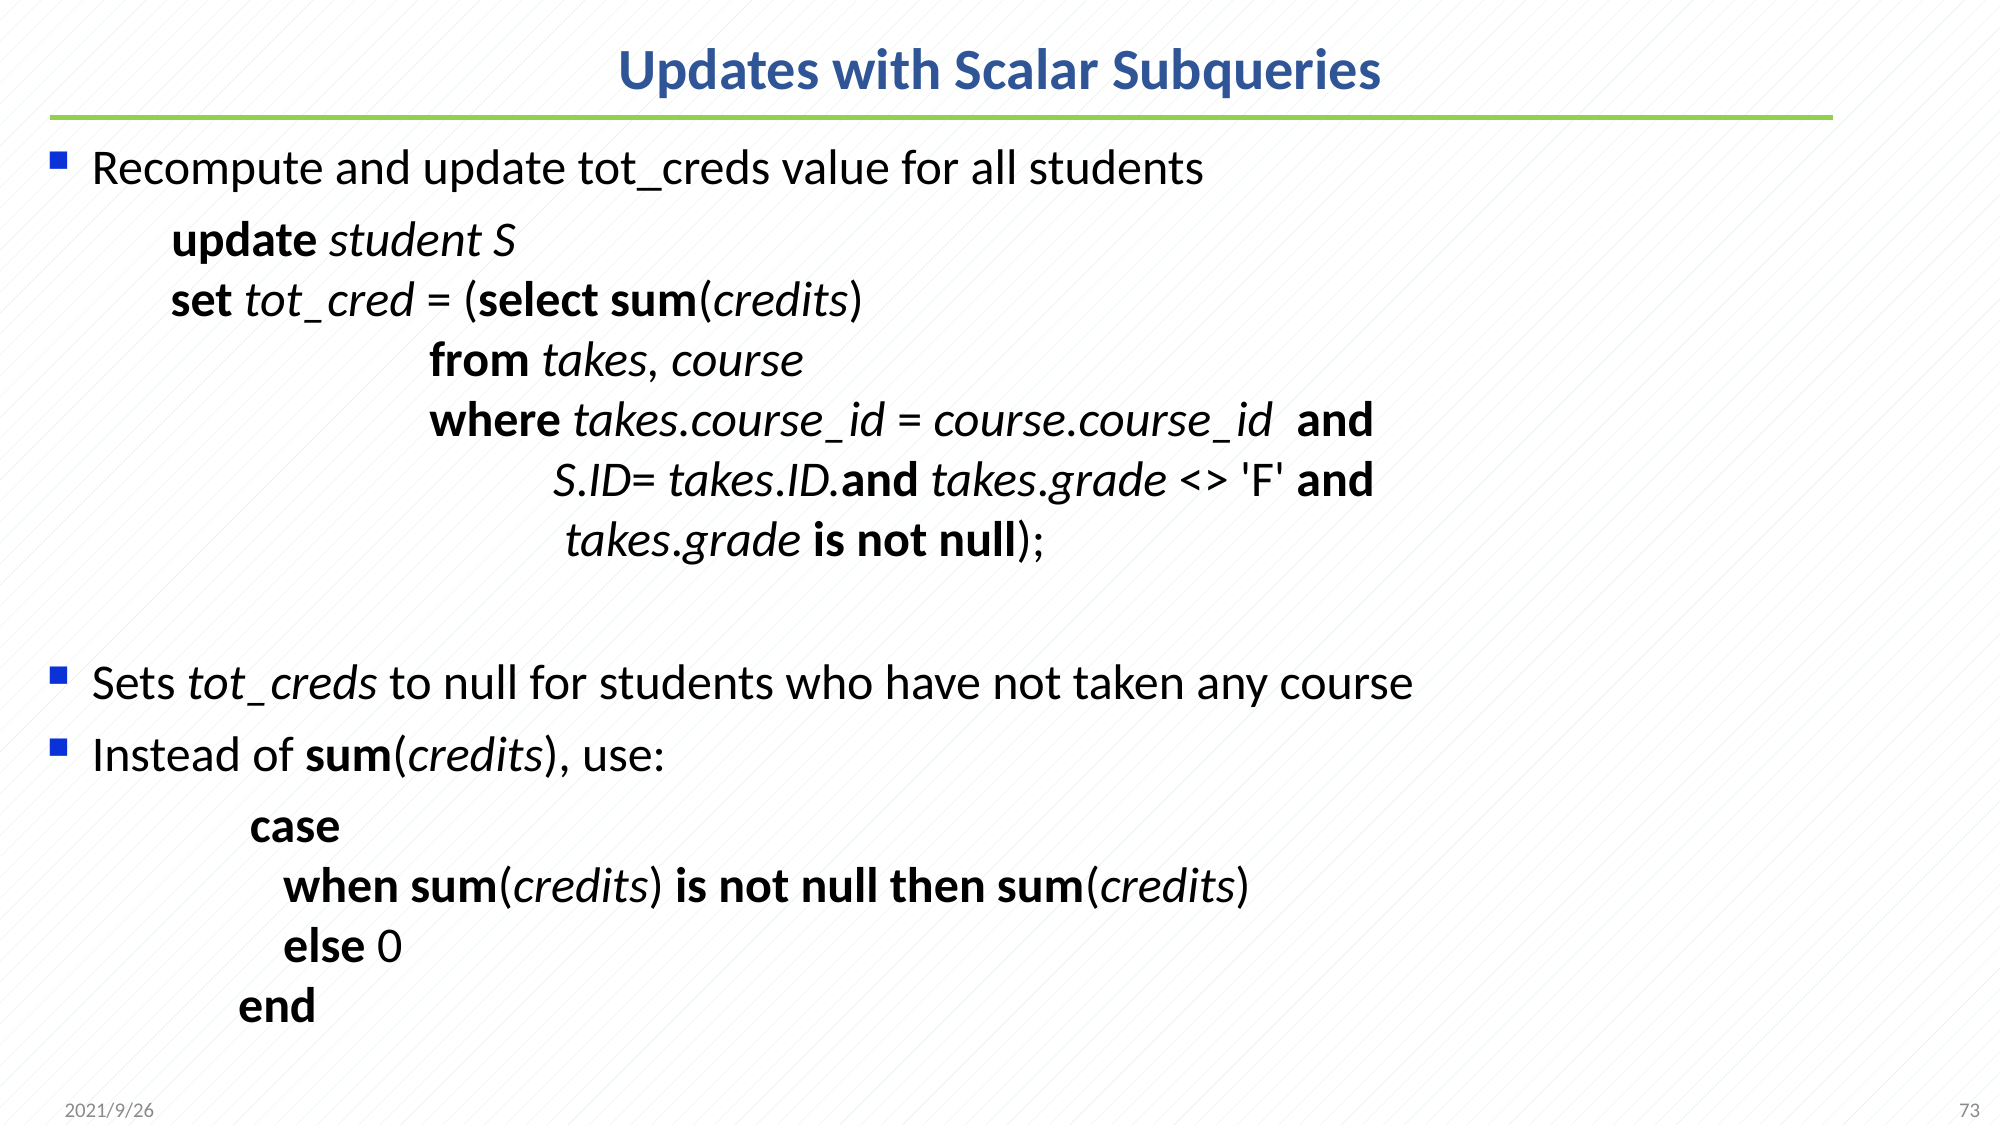

# Updates with Scalar Subqueries
Recompute and update tot_creds value for all students
           update student S
       set tot_cred = (select sum(credits)
                              from takes, course
                              where takes.course_id = course.course_id  and
                                         S.ID= takes.ID.and takes.grade <> 'F' and
                                          takes.grade is not null);

Sets tot_creds to null for students who have not taken any course
Instead of sum(credits), use:
                  case
                 when sum(credits) is not null then sum(credits)
                 else 0
             end

73
2021/9/26